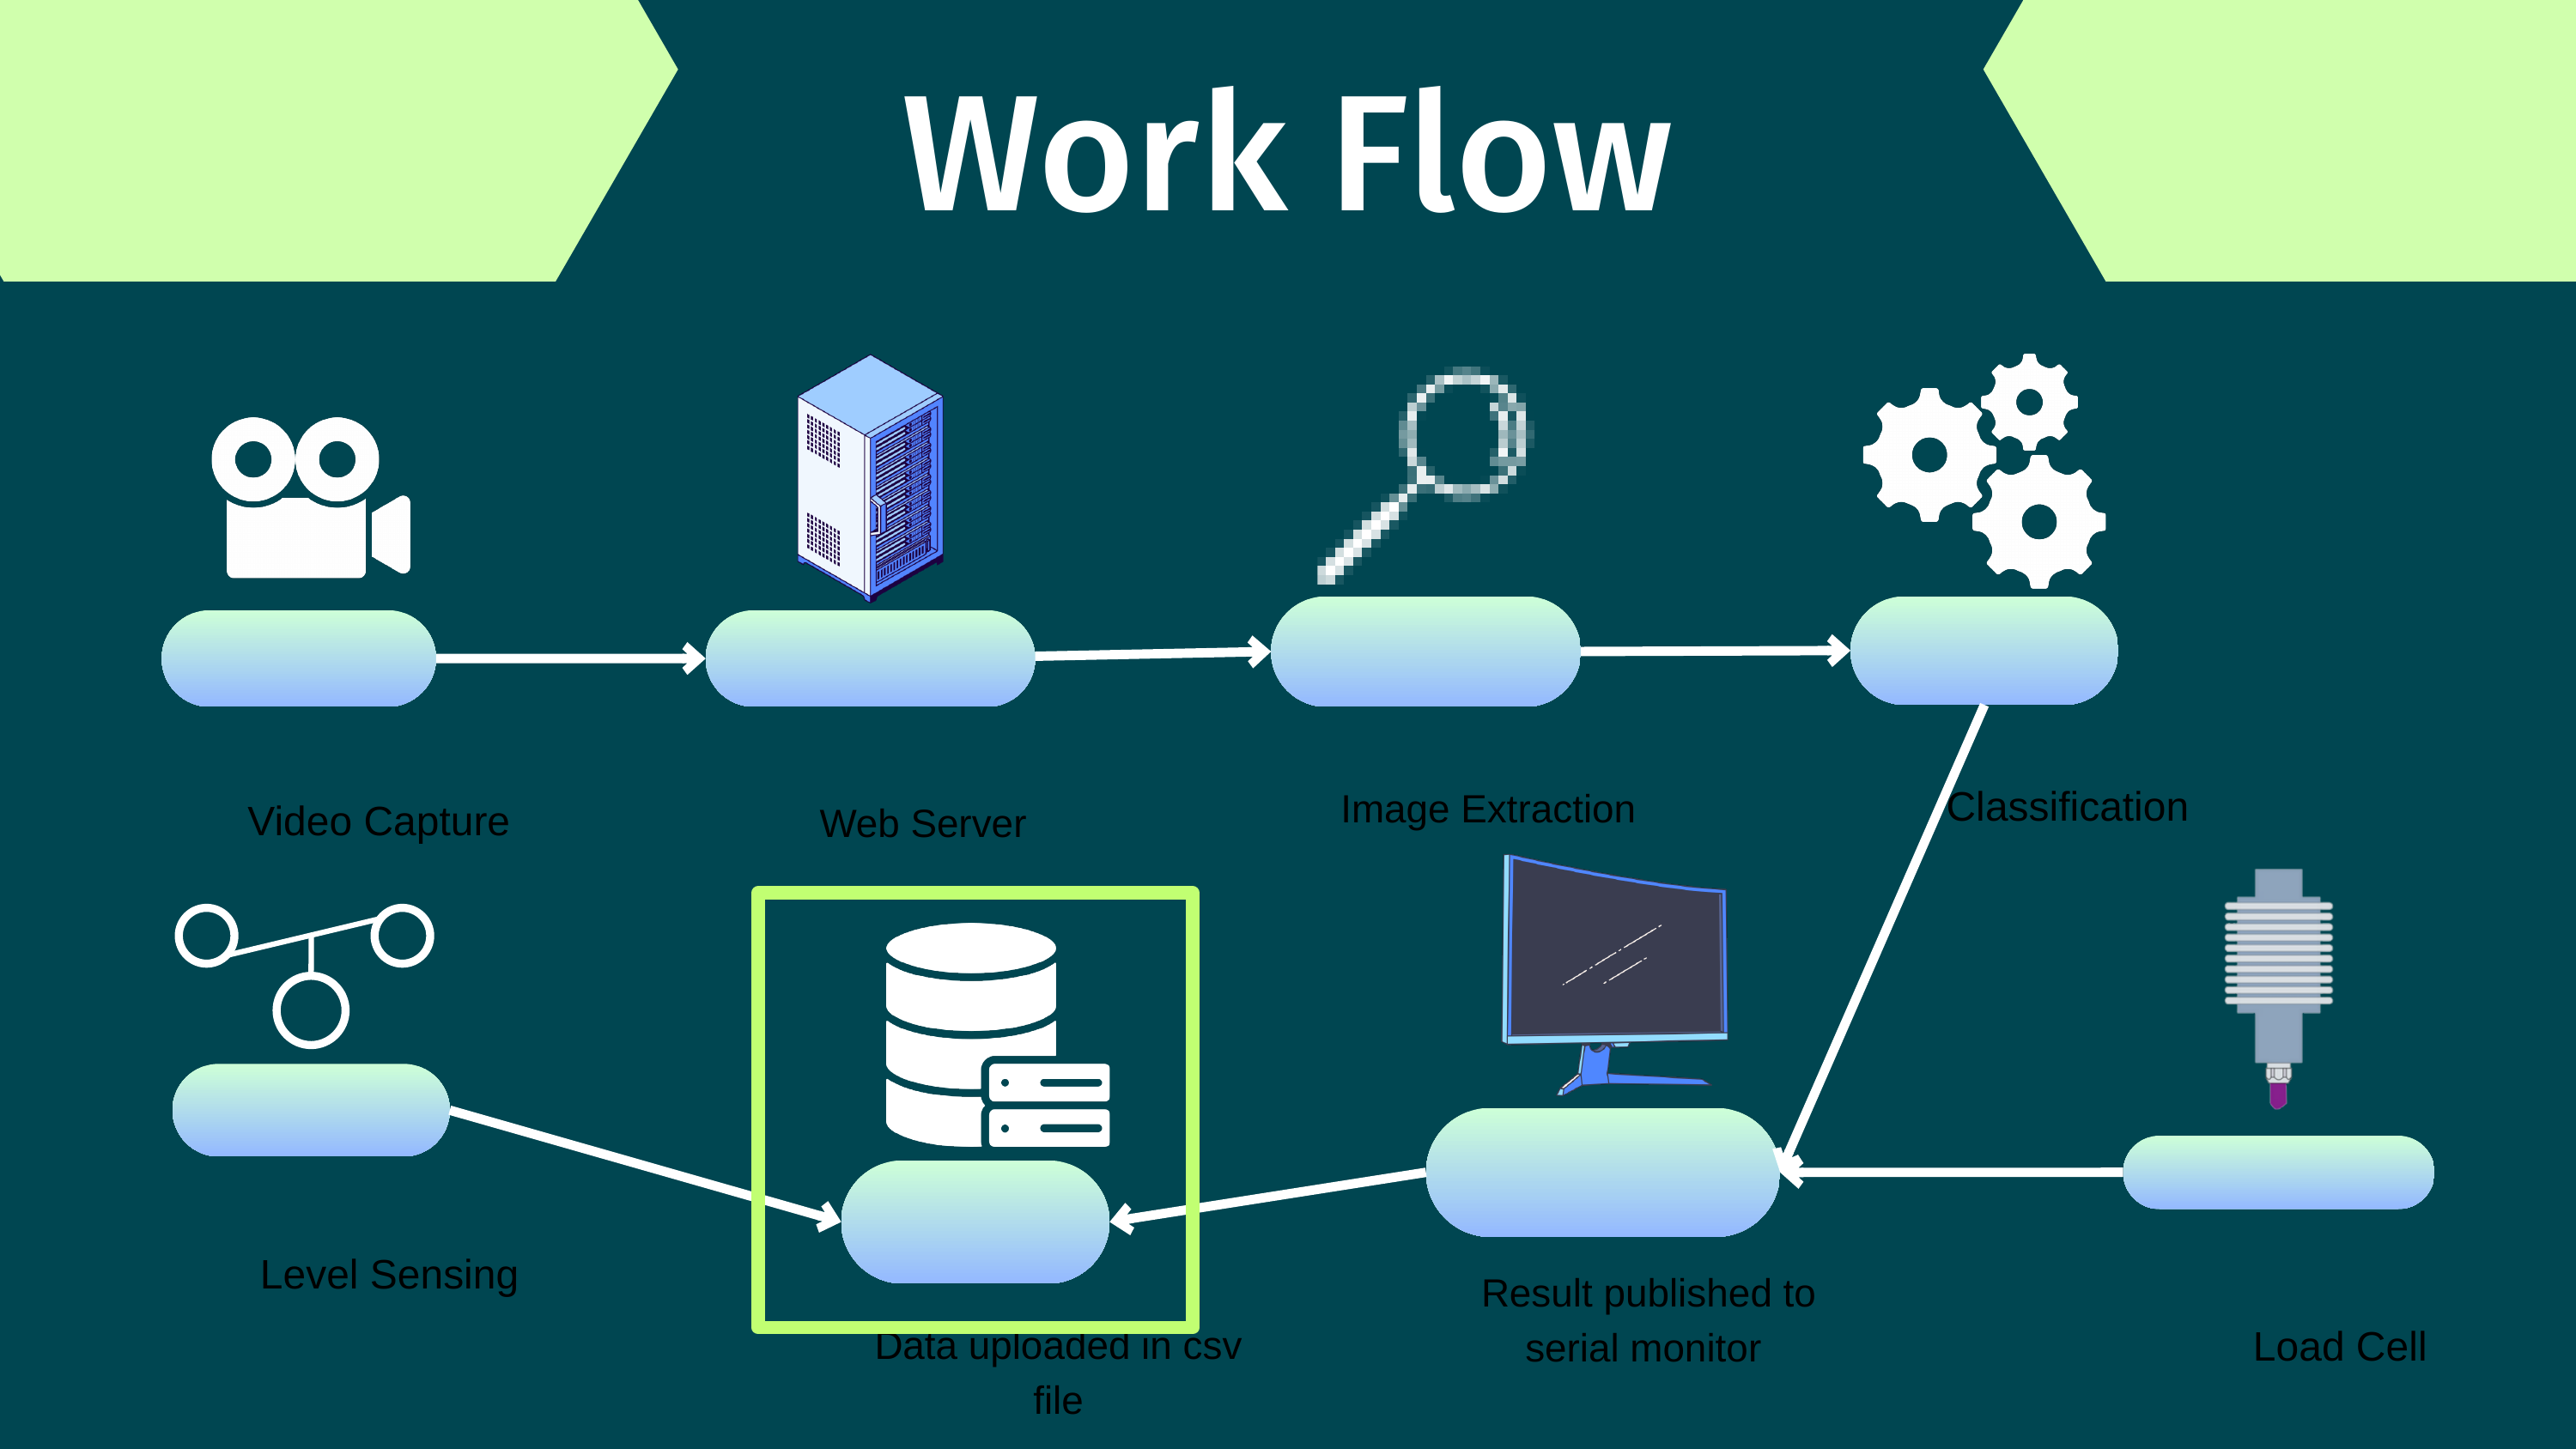

Work Flow

Image Extraction

Classification

Video Capture

Web Server

Level Sensing

 Result published to serial monitor

Load Cell

Data uploaded in csv file